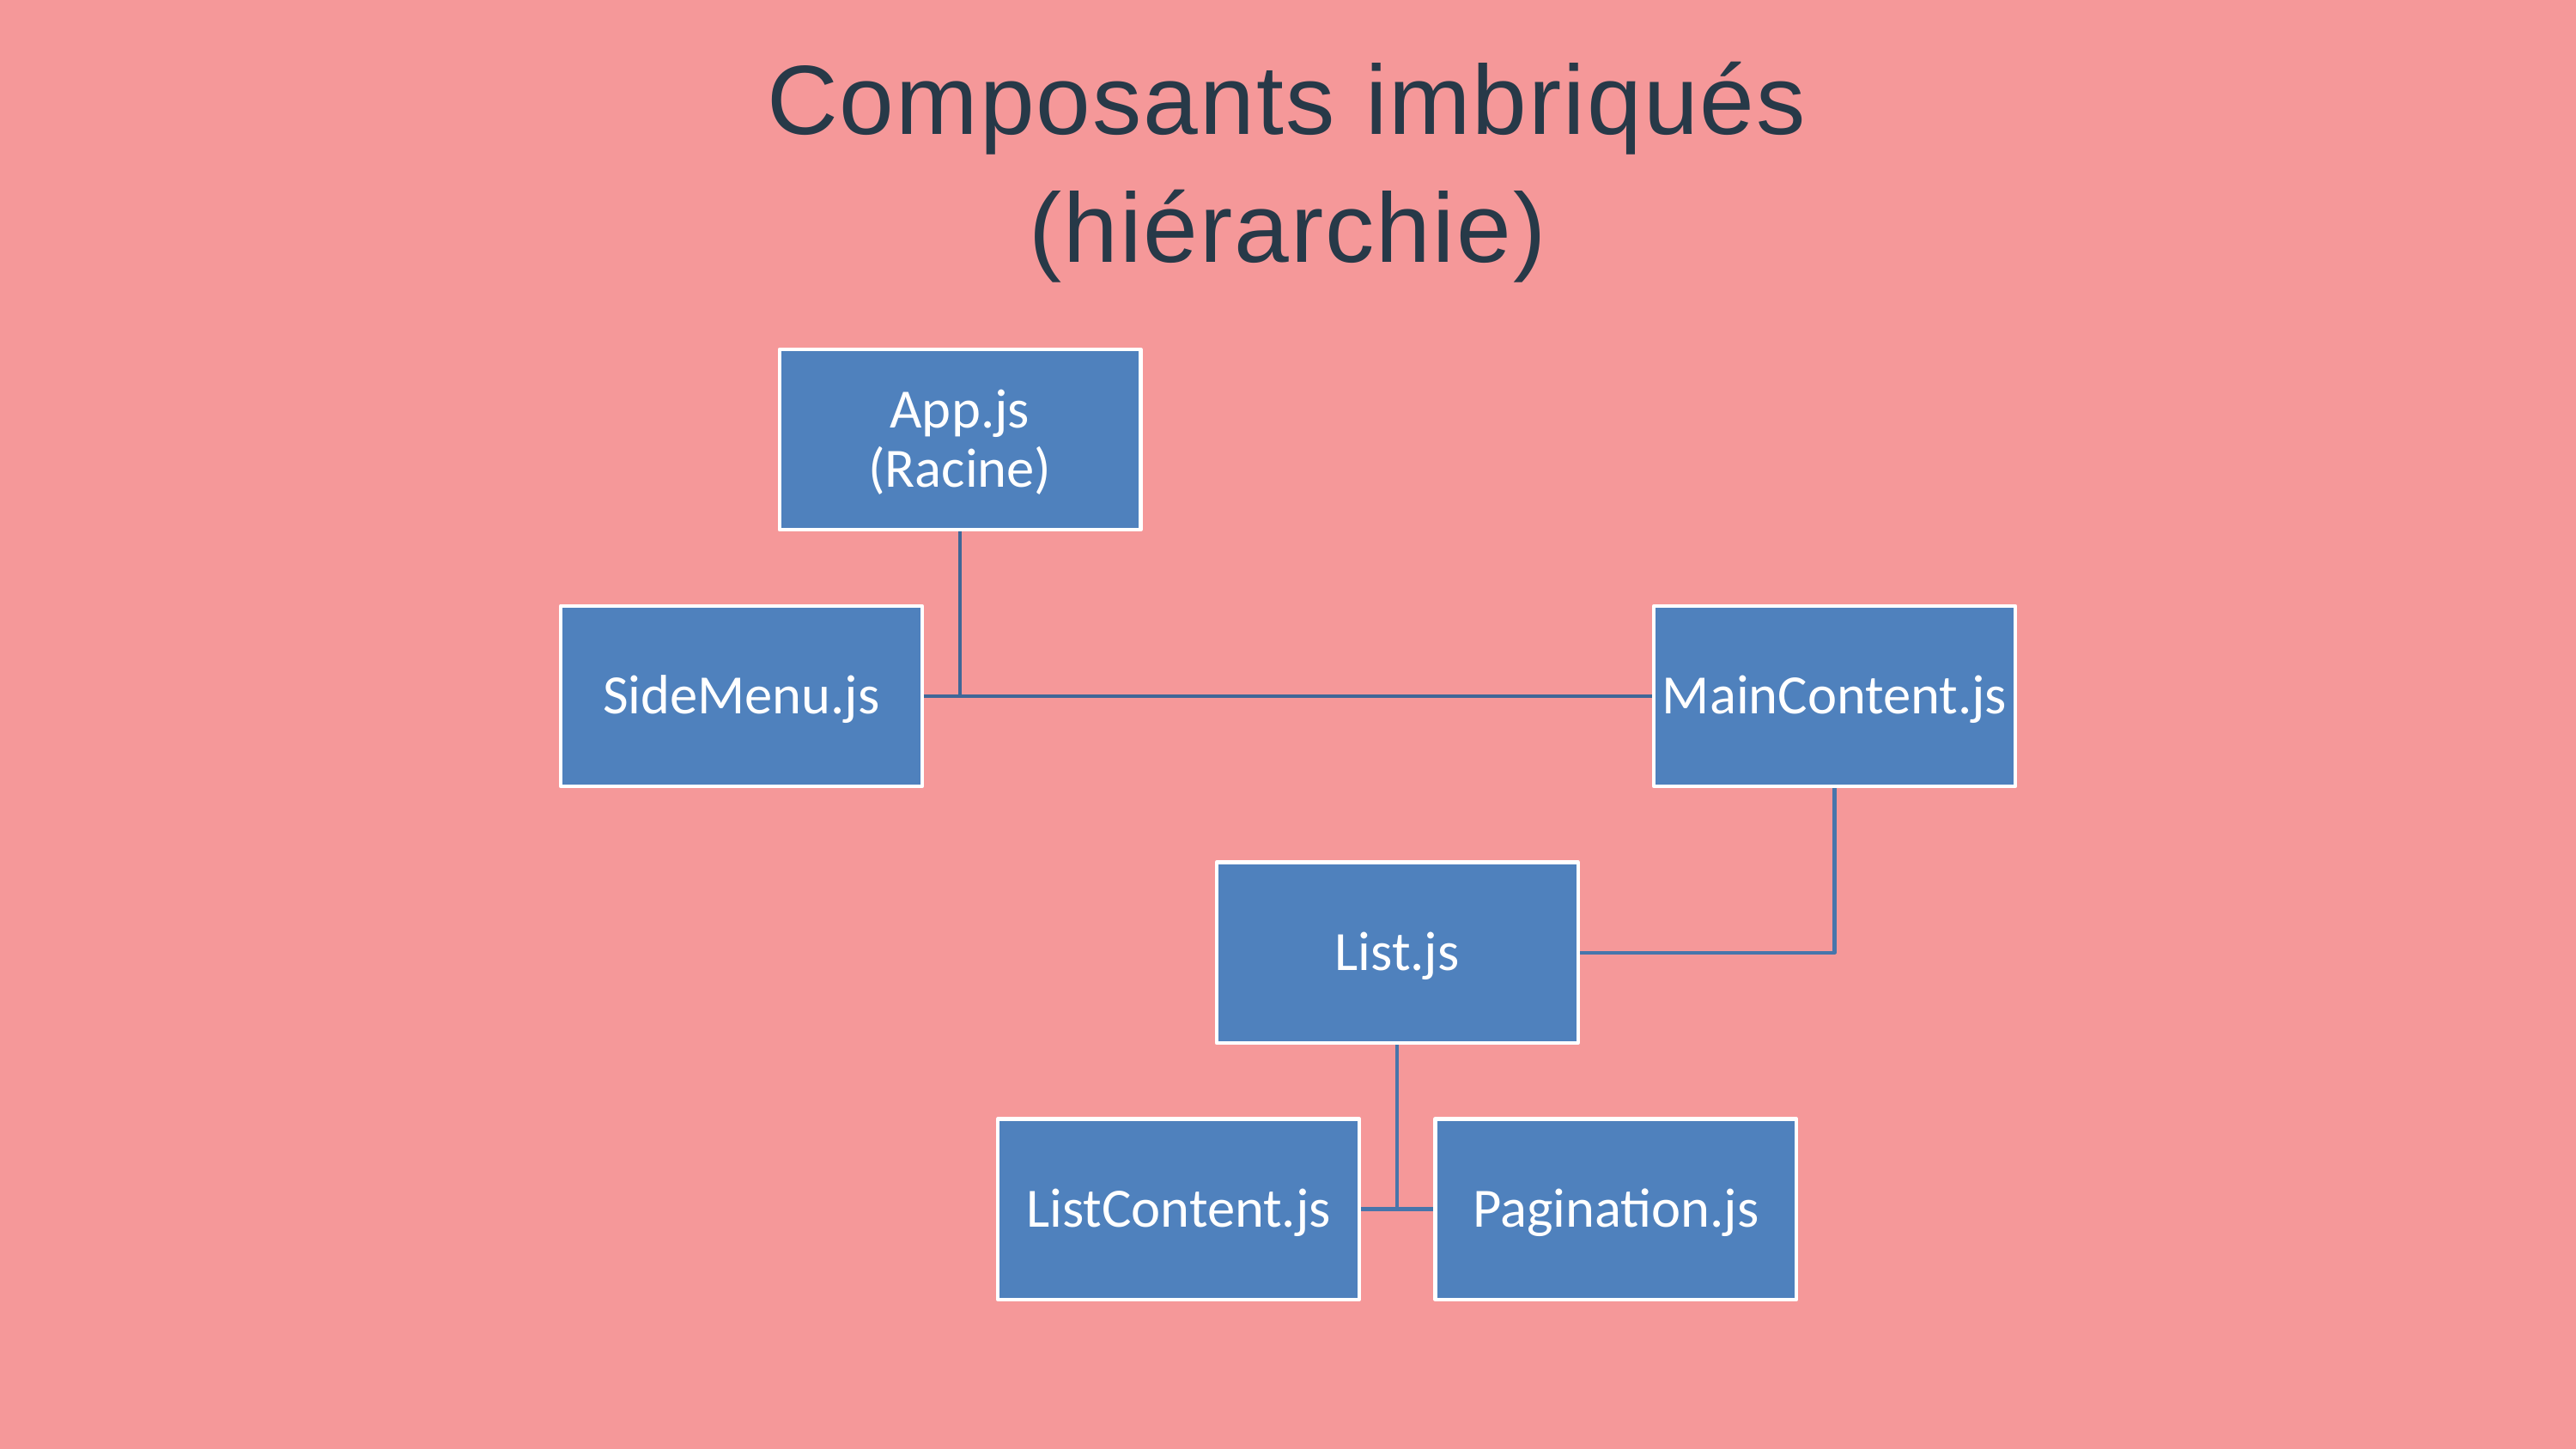

Composants imbriqués (hiérarchie)
App.js
(Racine)
SideMenu.js
MainContent.js
List.js
ListContent.js
Pagination.js